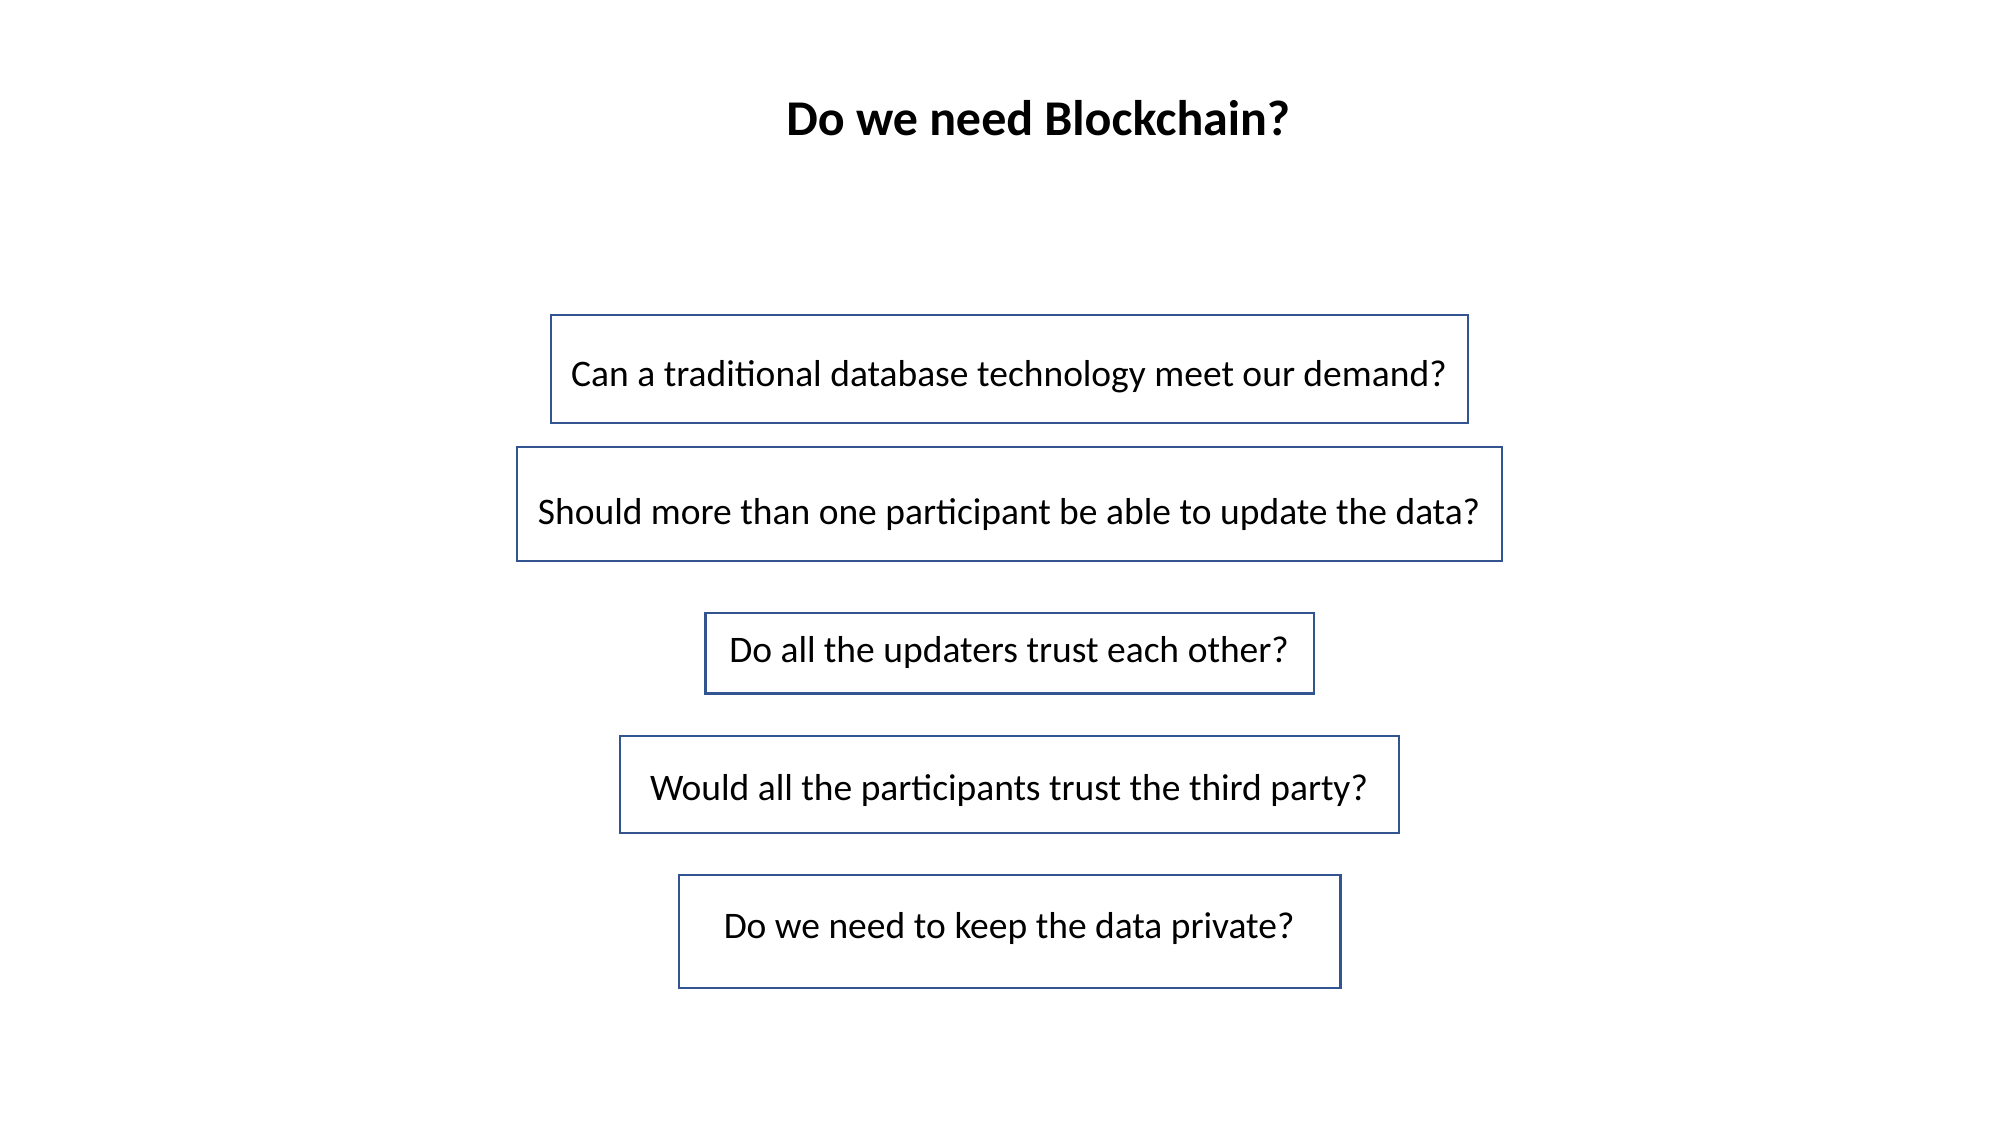

Do we need Blockchain?

Can a traditional database technology meet our demand?

Should more than one participant be able to update the data?

Do all the updaters trust each other?

Would all the participants trust the third party?

Do we need to keep the data private?